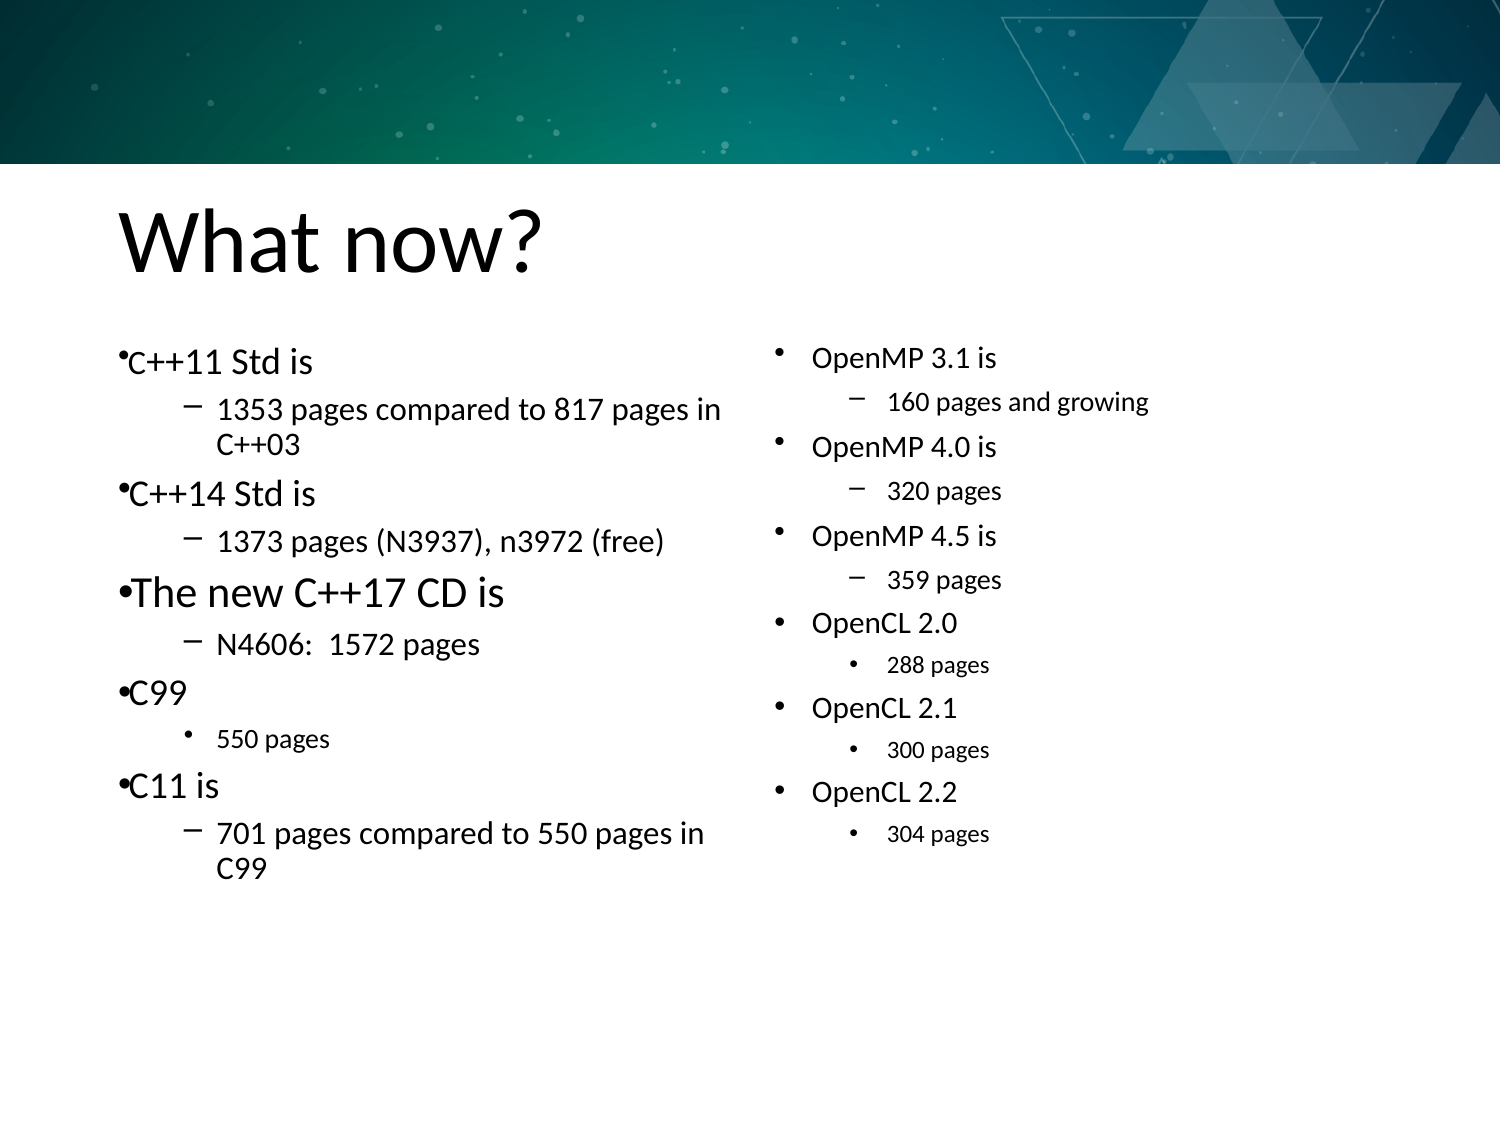

# What now?
C++11 Std is
1353 pages compared to 817 pages in C++03
C++14 Std is
1373 pages (N3937), n3972 (free)
The new C++17 CD is
N4606:  1572 pages
C99
550 pages
C11 is
701 pages compared to 550 pages in C99

OpenMP 3.1 is
160 pages and growing
OpenMP 4.0 is
320 pages
OpenMP 4.5 is
359 pages
OpenCL 2.0
288 pages
OpenCL 2.1
300 pages
OpenCL 2.2
304 pages